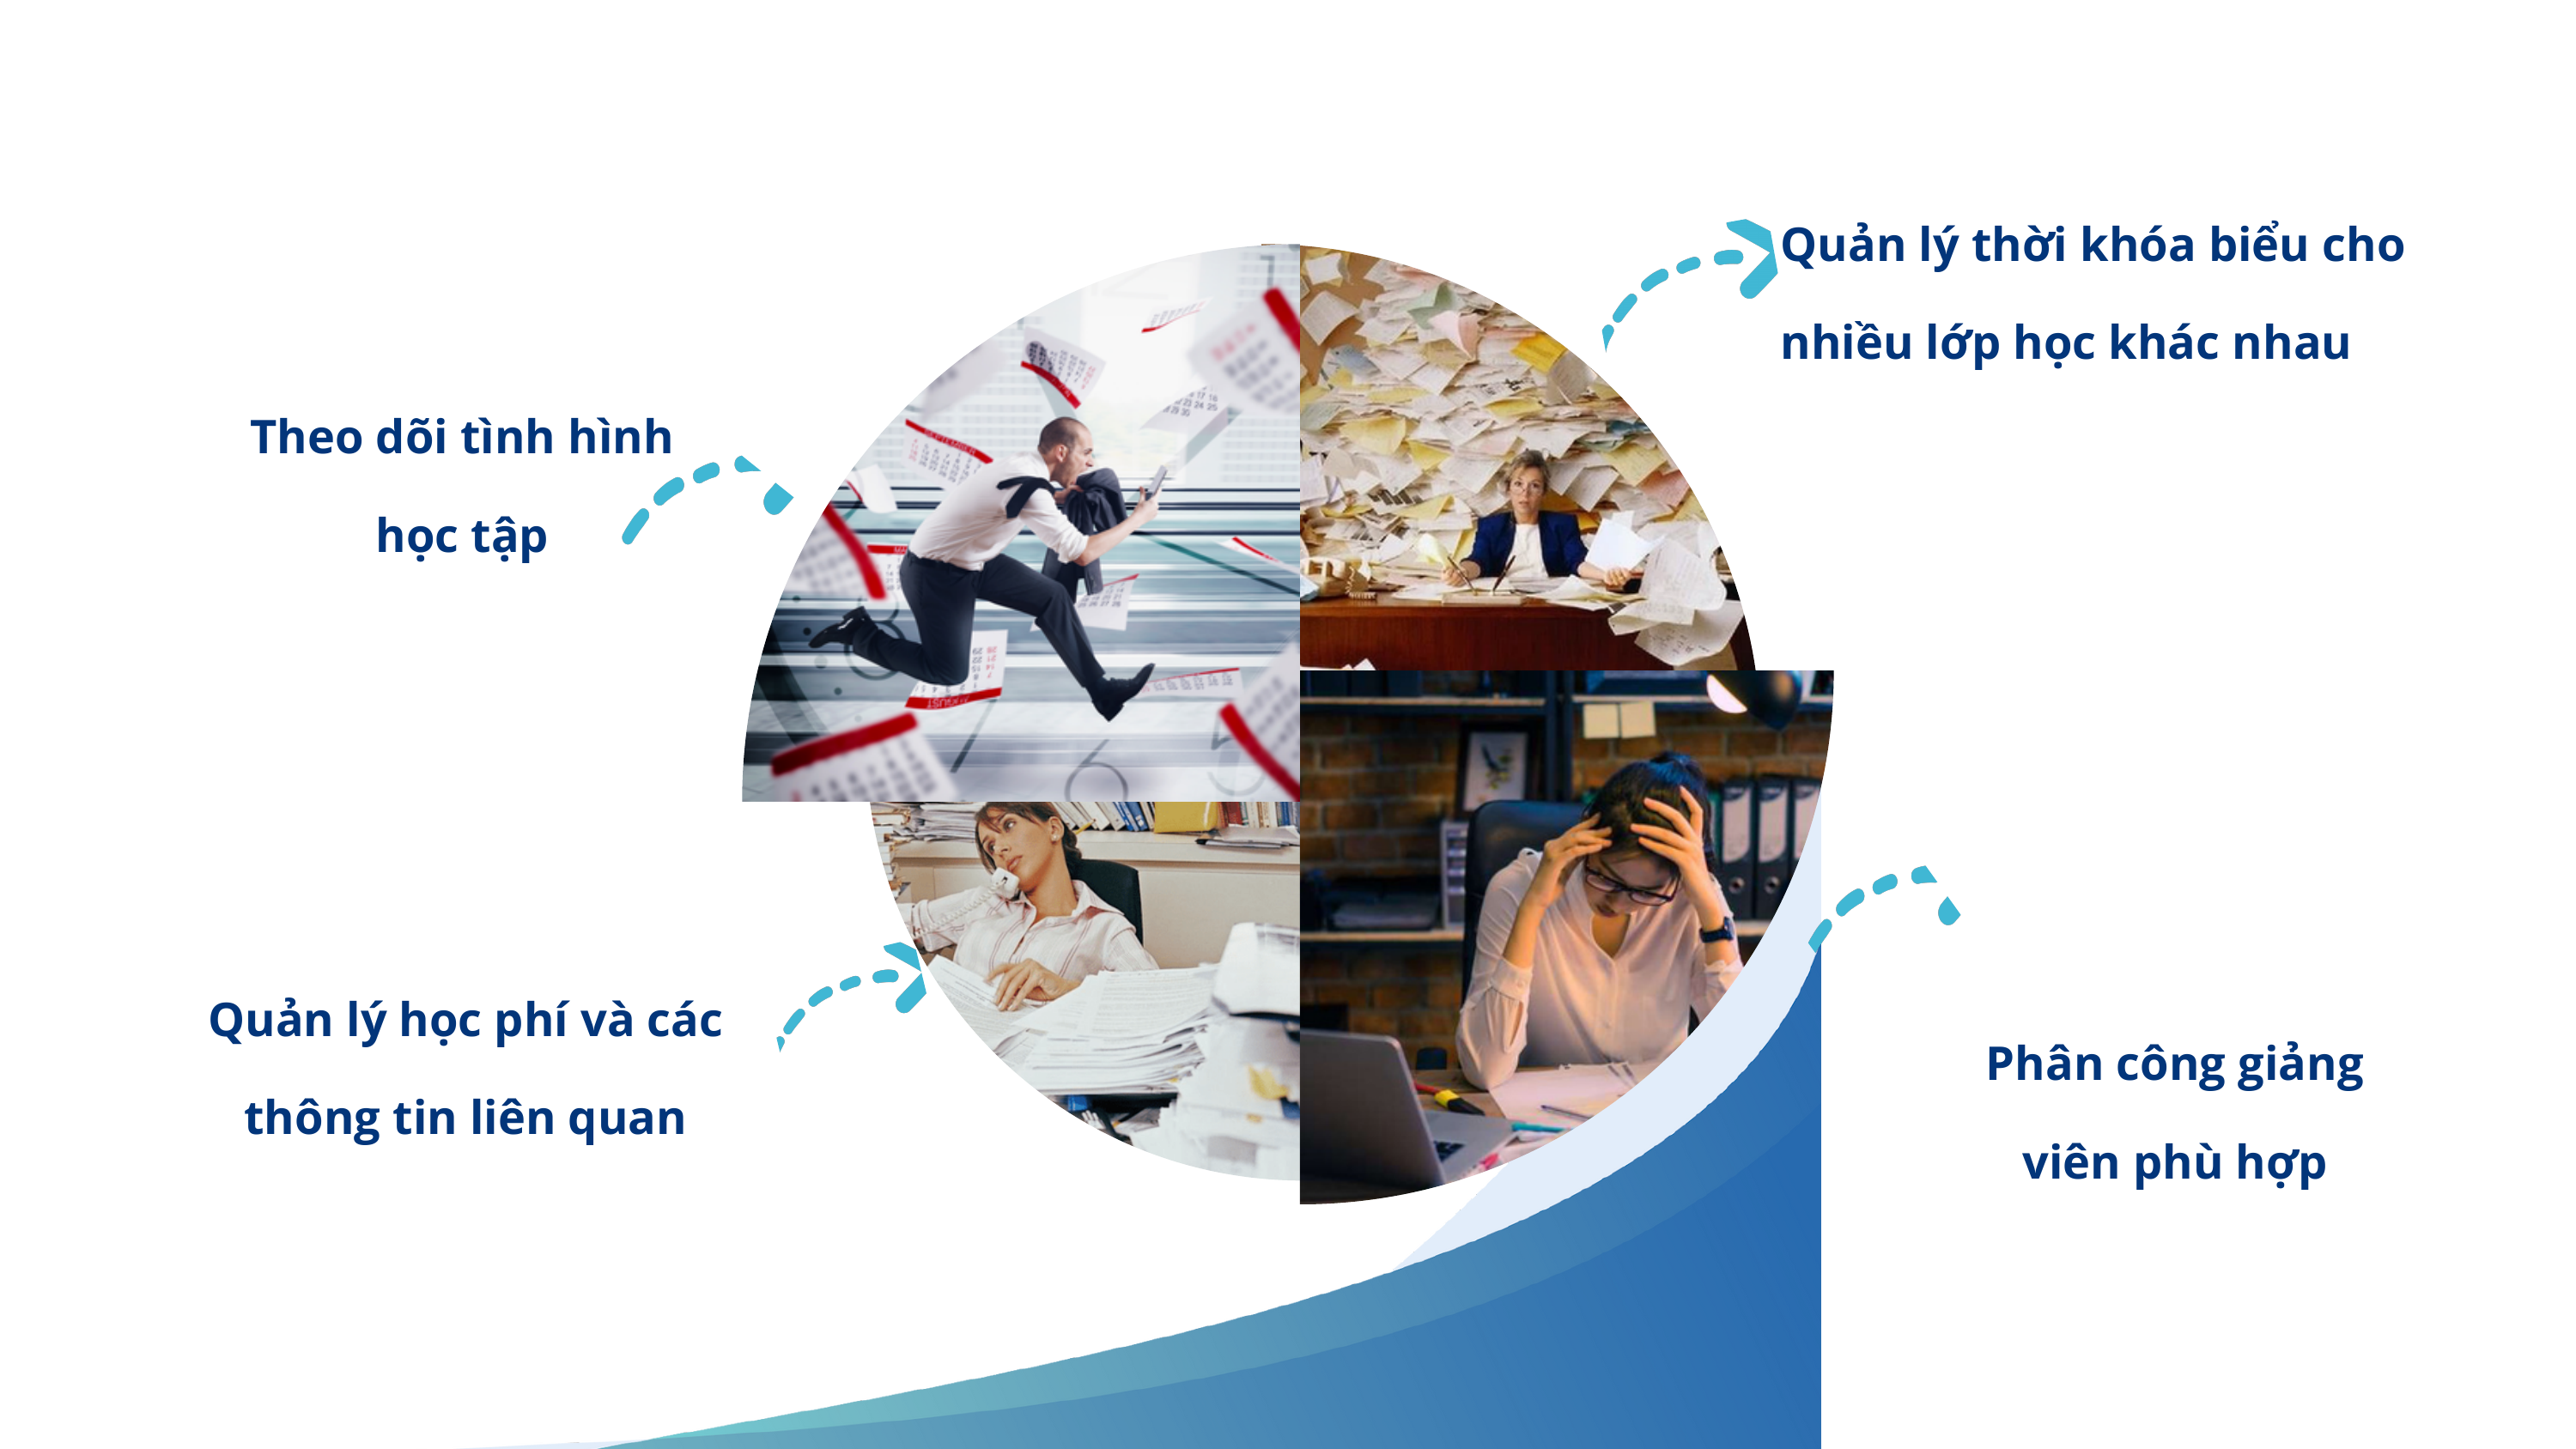

Quản lý thời khóa biểu cho nhiều lớp học khác nhau

Theo dõi tình hình học tập

Quản lý học phí và các thông tin liên quan

Phân công giảng viên phù hợp